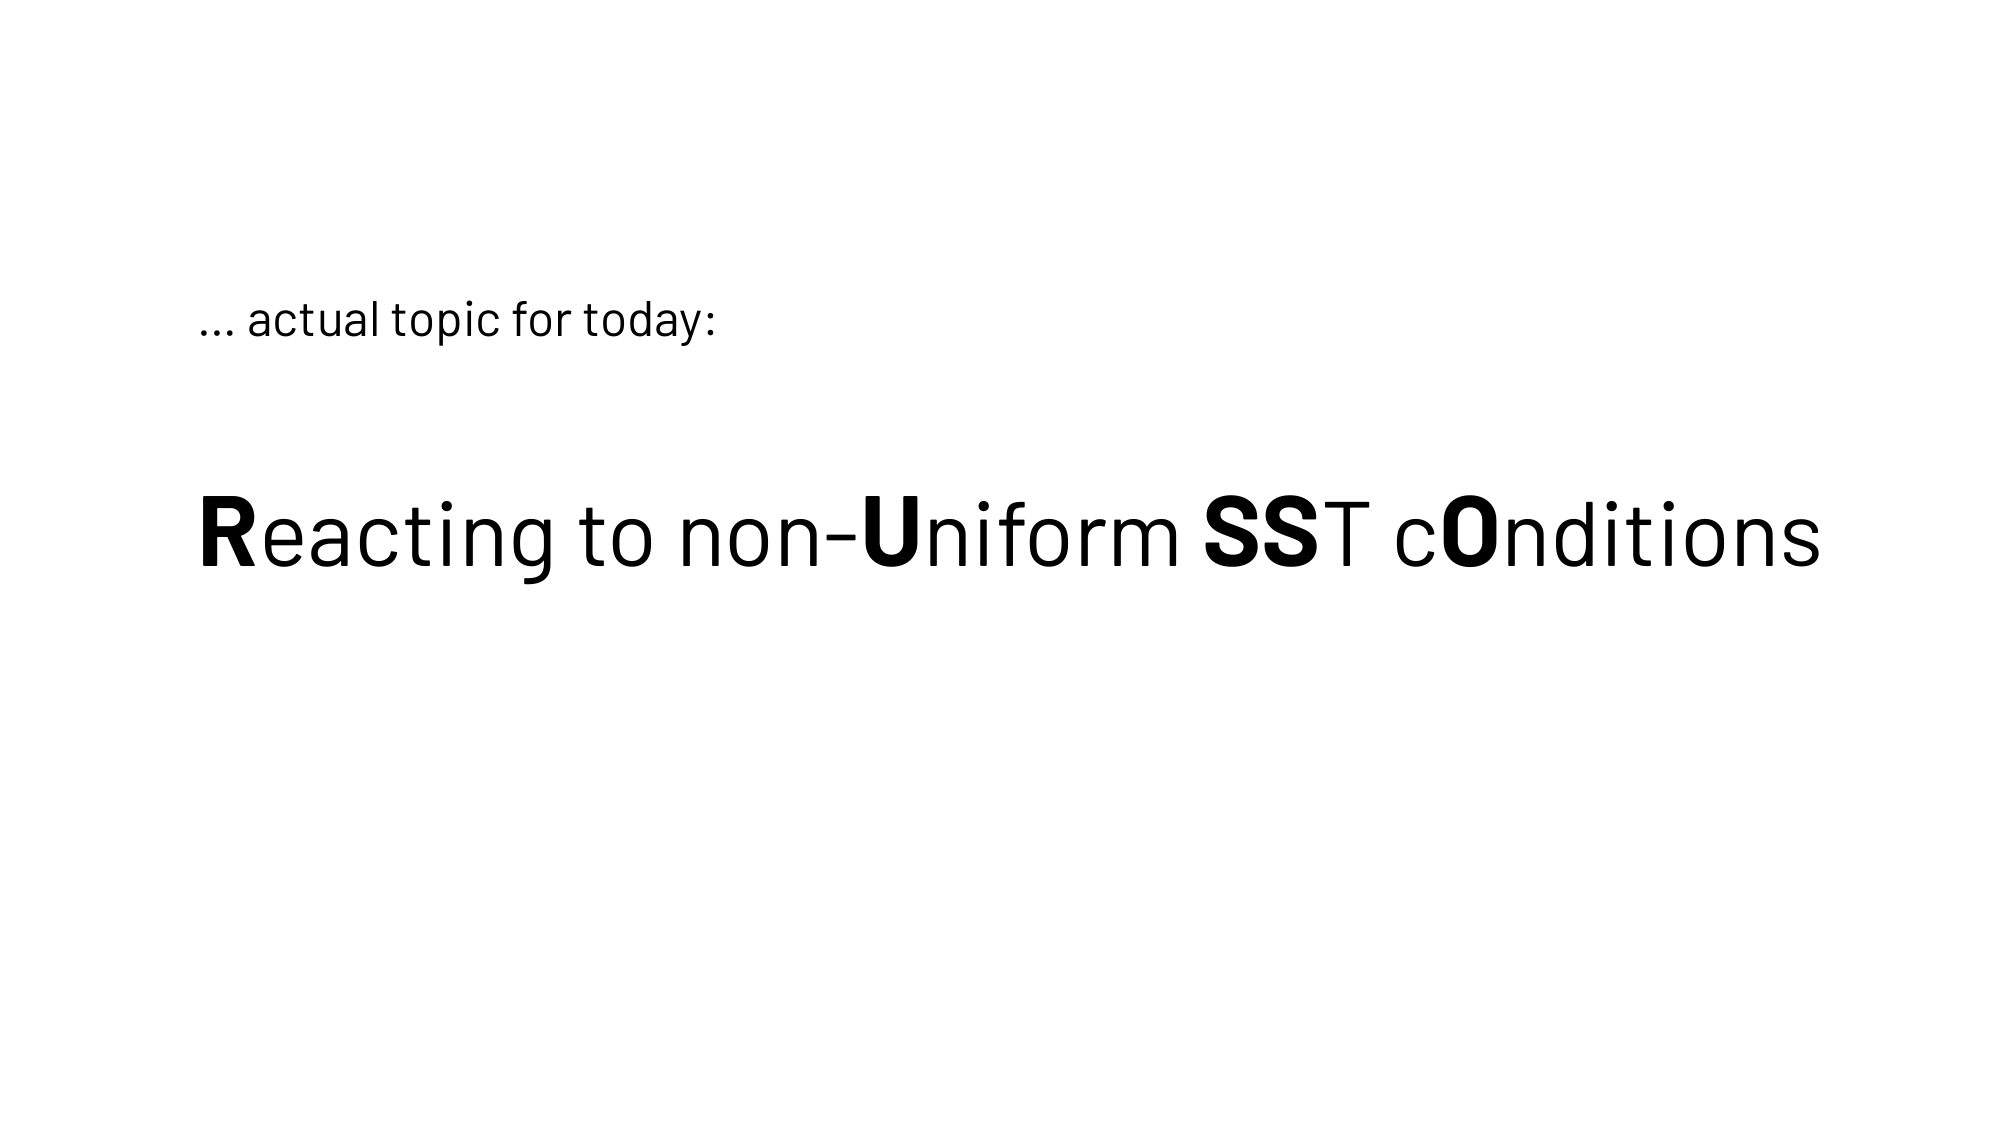

… actual topic for today:

Reacting to non-Uniform SST cOnditions